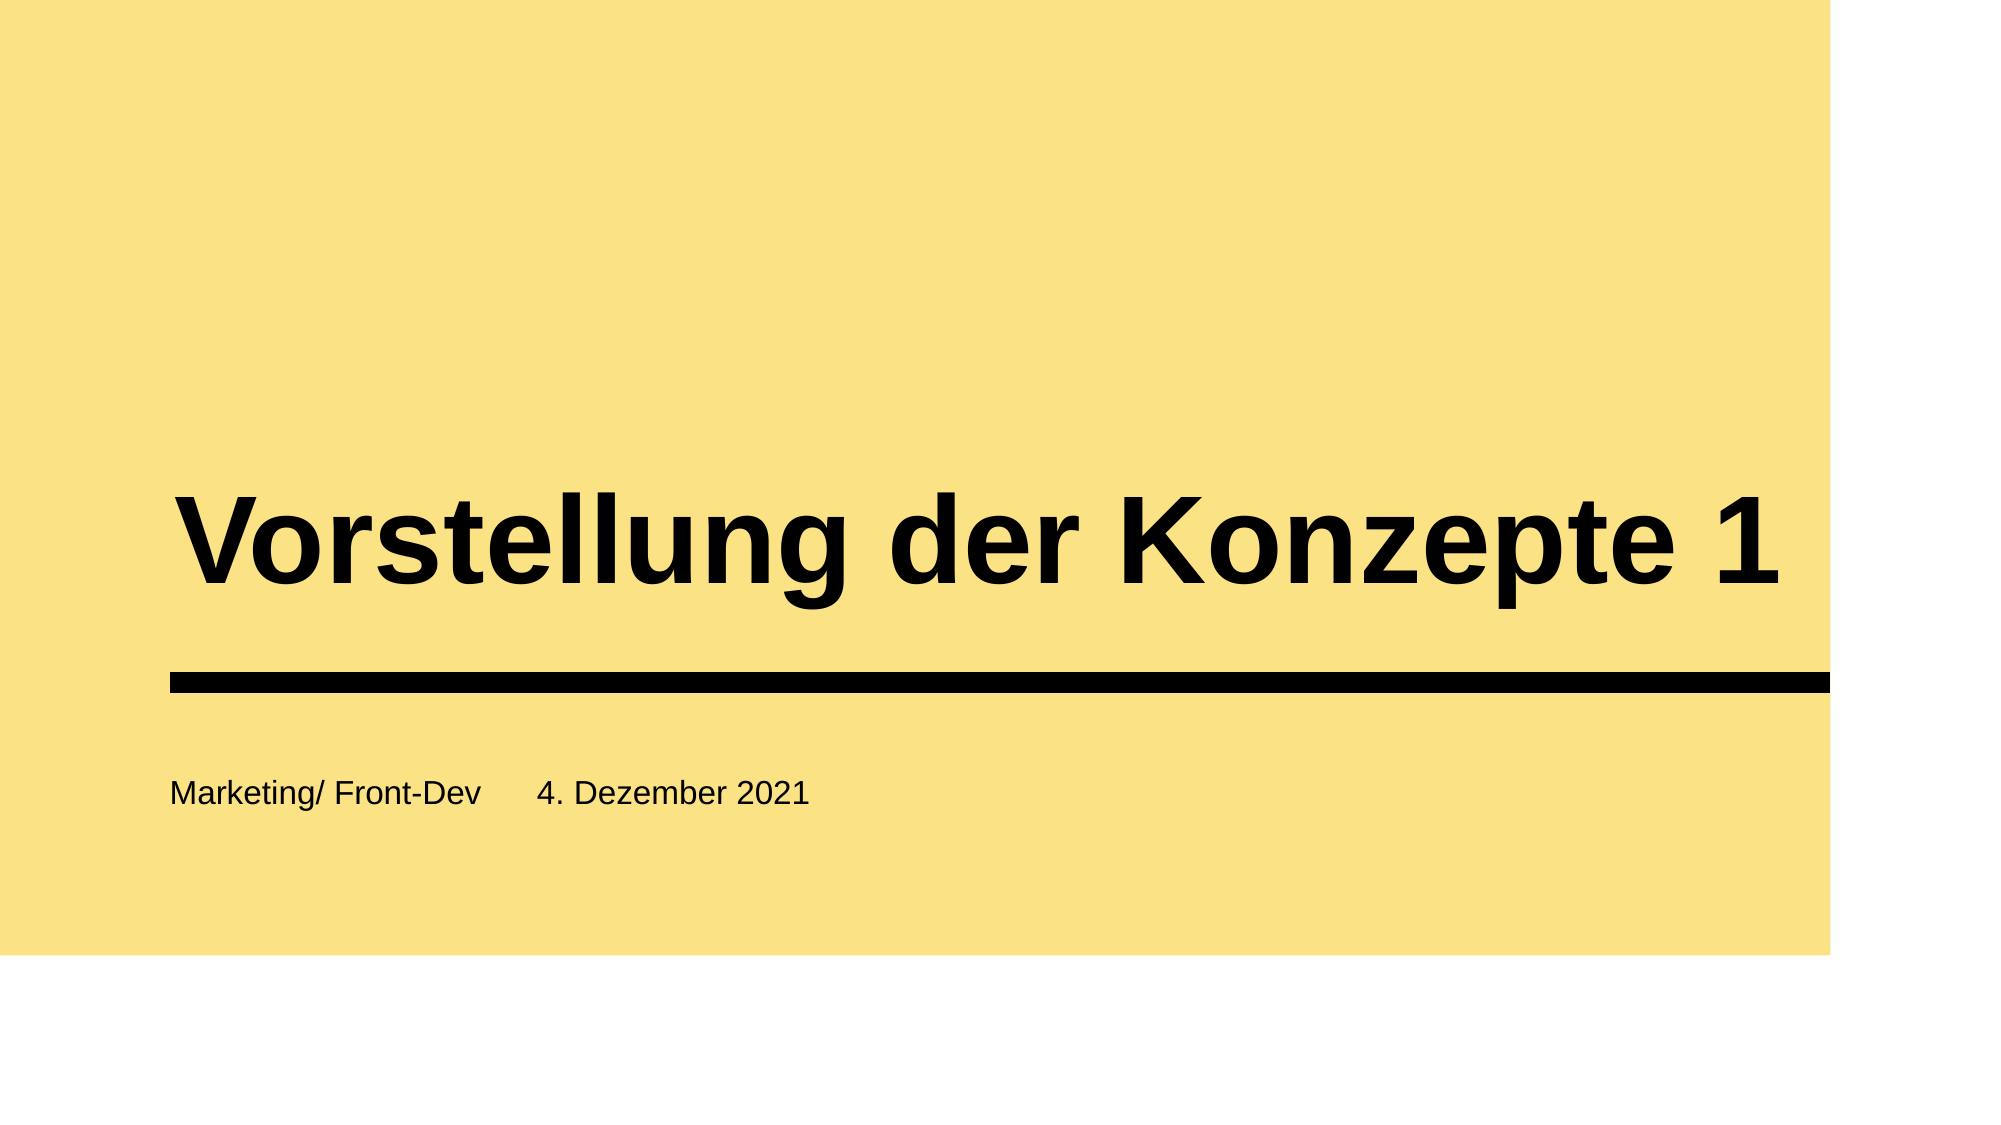

# Vorstellung der Konzepte 1
Marketing/ Front-Dev      4. Dezember 2021